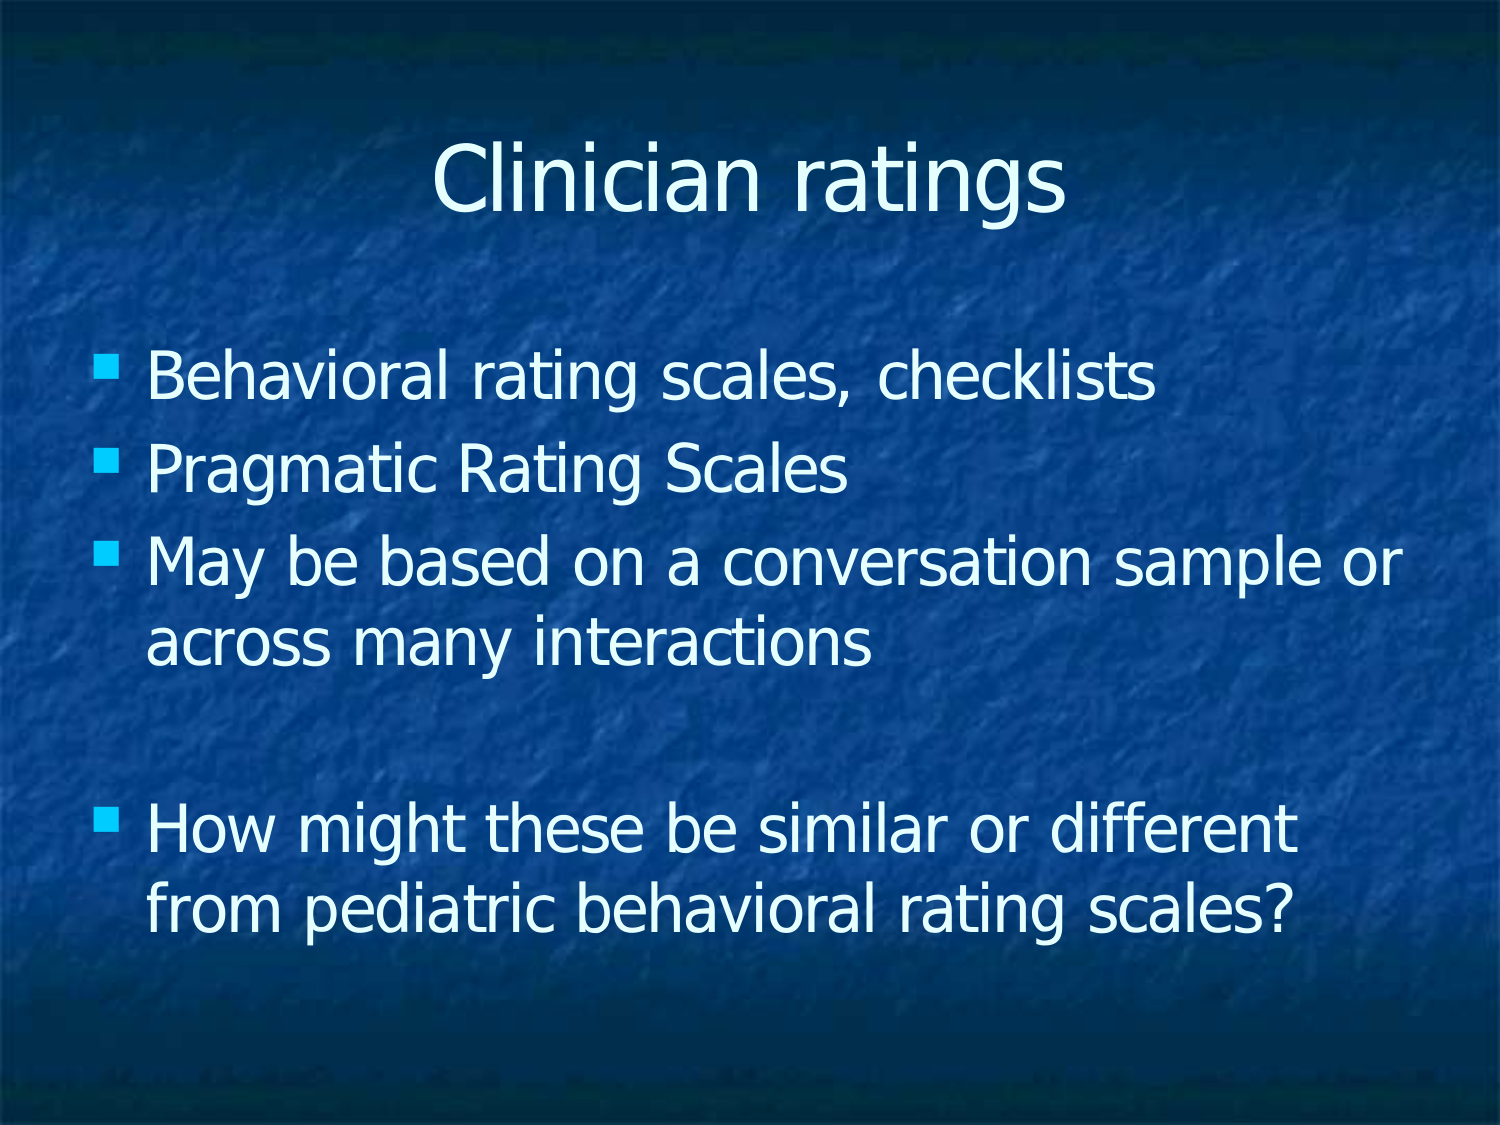

# Clinician ratings
Behavioral rating scales, checklists
Pragmatic Rating Scales
May be based on a conversation sample or across many interactions

How might these be similar or different from pediatric behavioral rating scales?